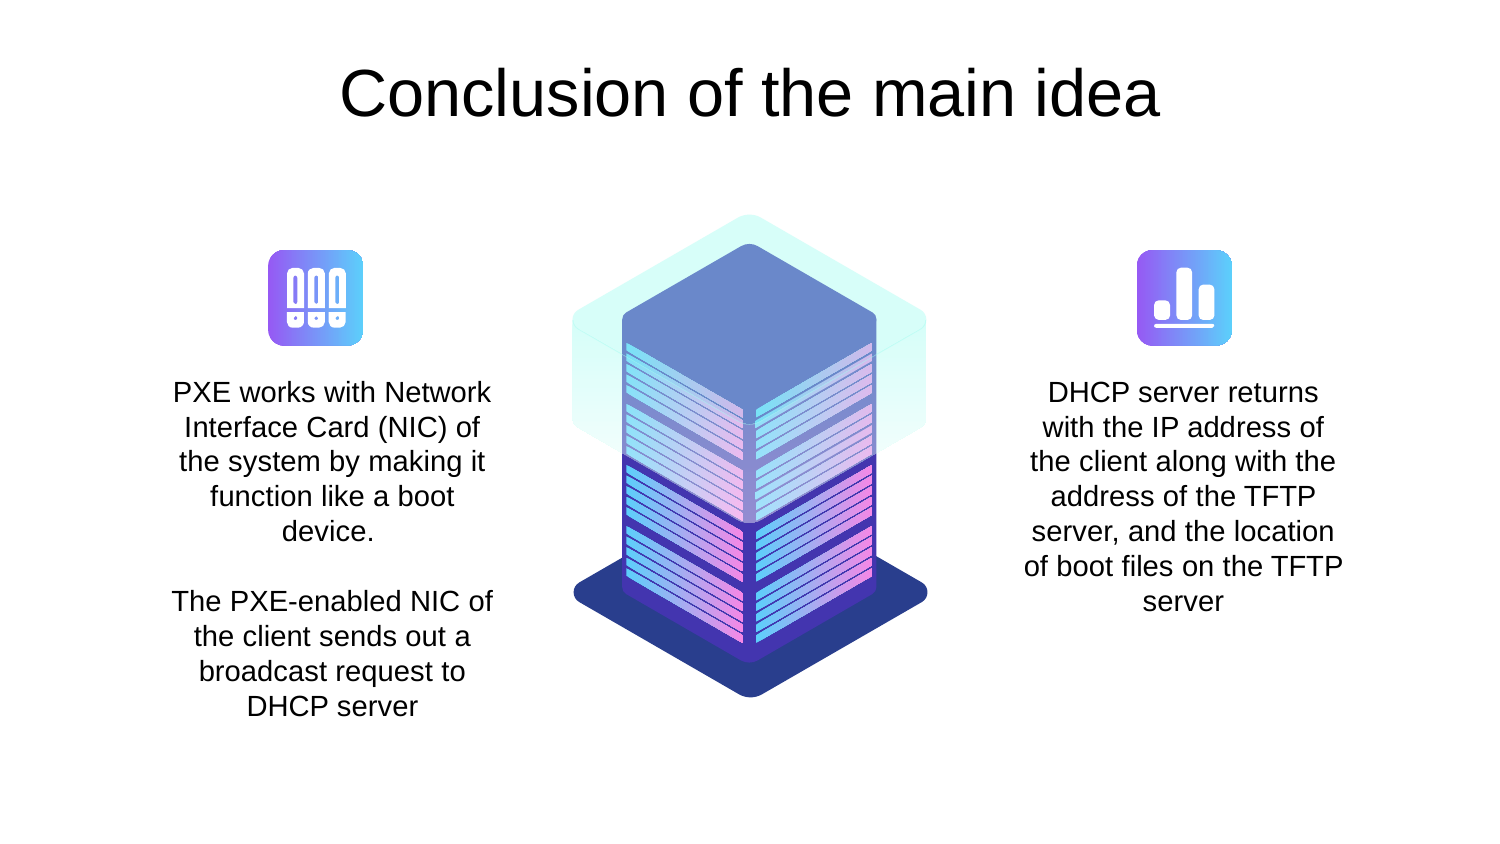

# Conclusion of the main idea

PXE works with Network Interface Card (NIC) of the system by making it function like a boot device.

The PXE-enabled NIC of the client sends out a broadcast request to DHCP server
DHCP server returns with the IP address of the client along with the address of the TFTP server, and the location of boot files on the TFTP server